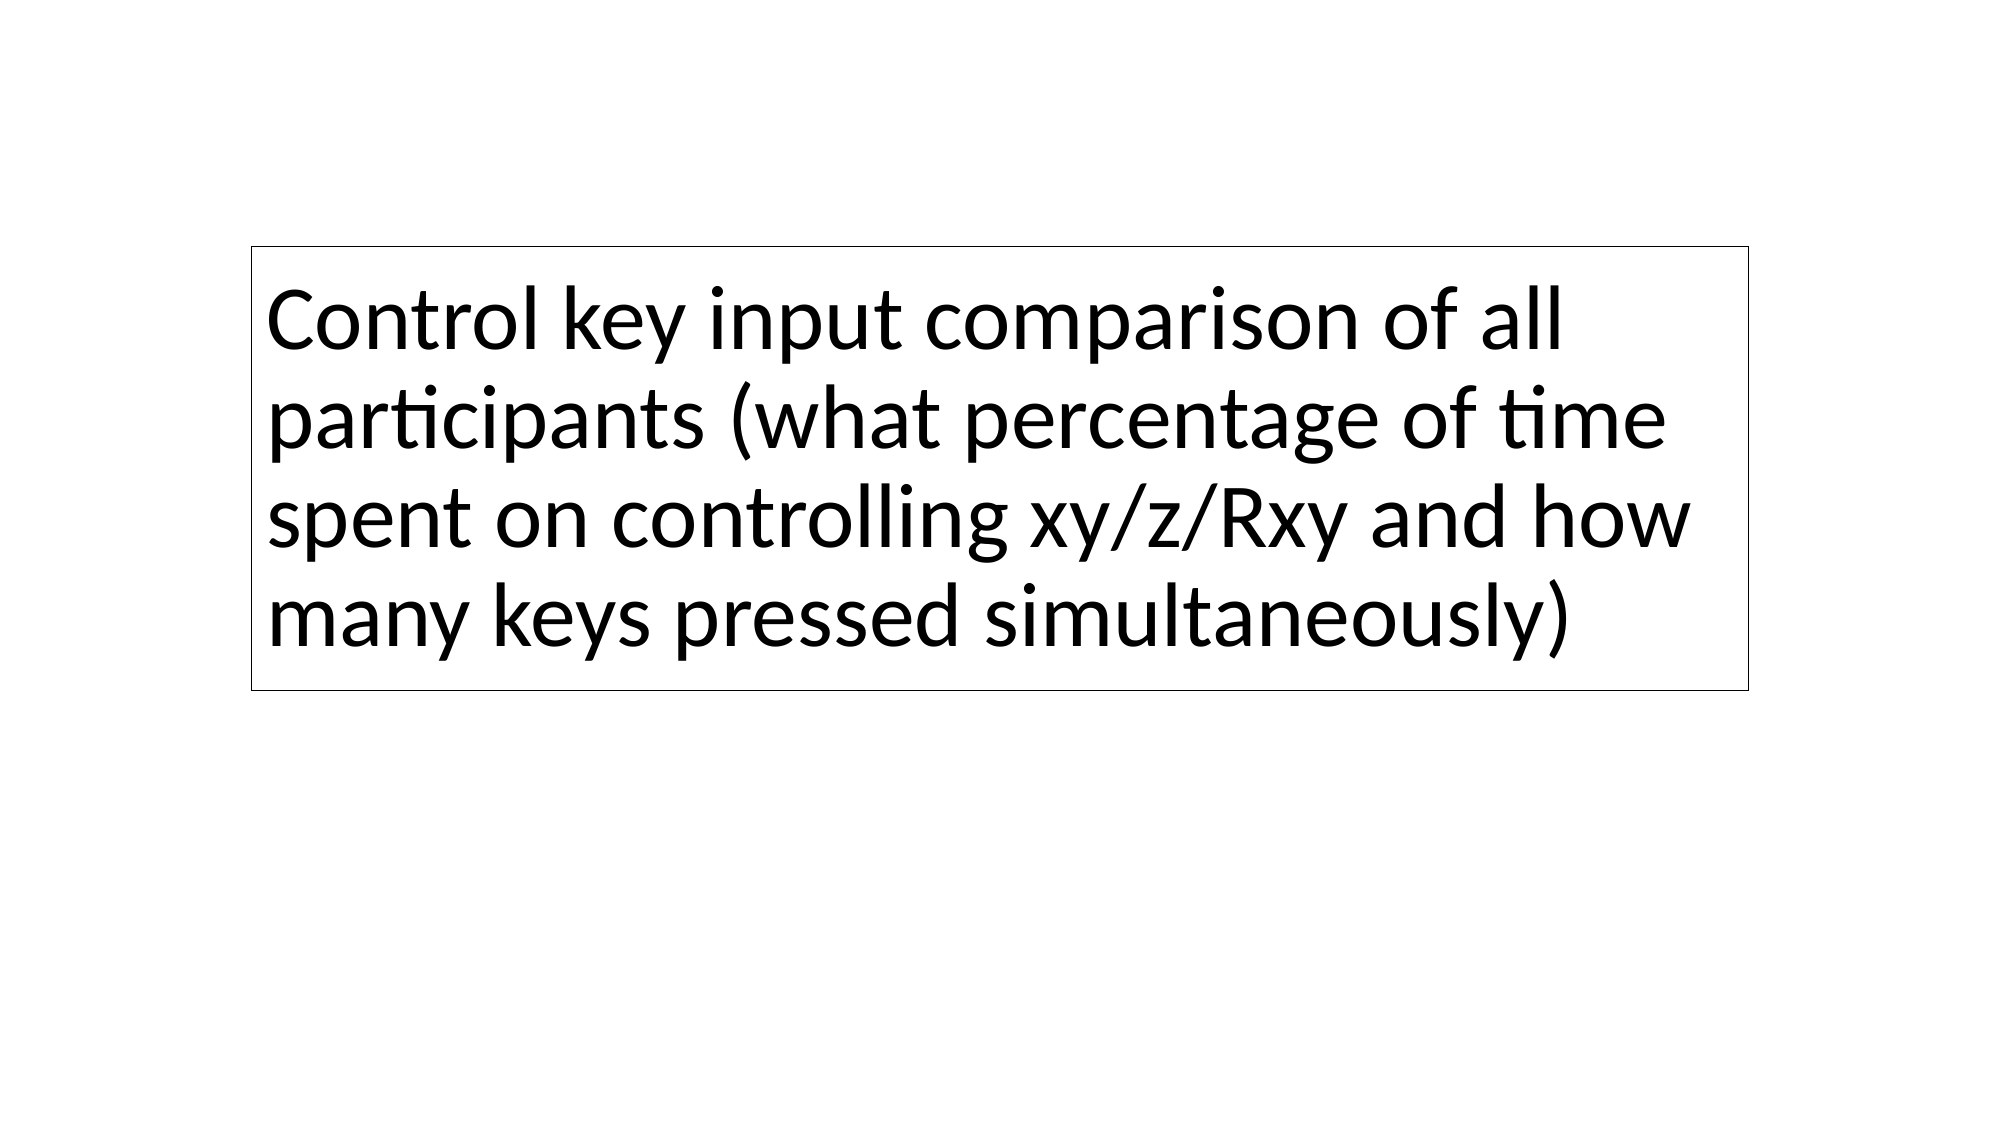

Control key input comparison of all participants (what percentage of time spent on controlling xy/z/Rxy and how many keys pressed simultaneously)